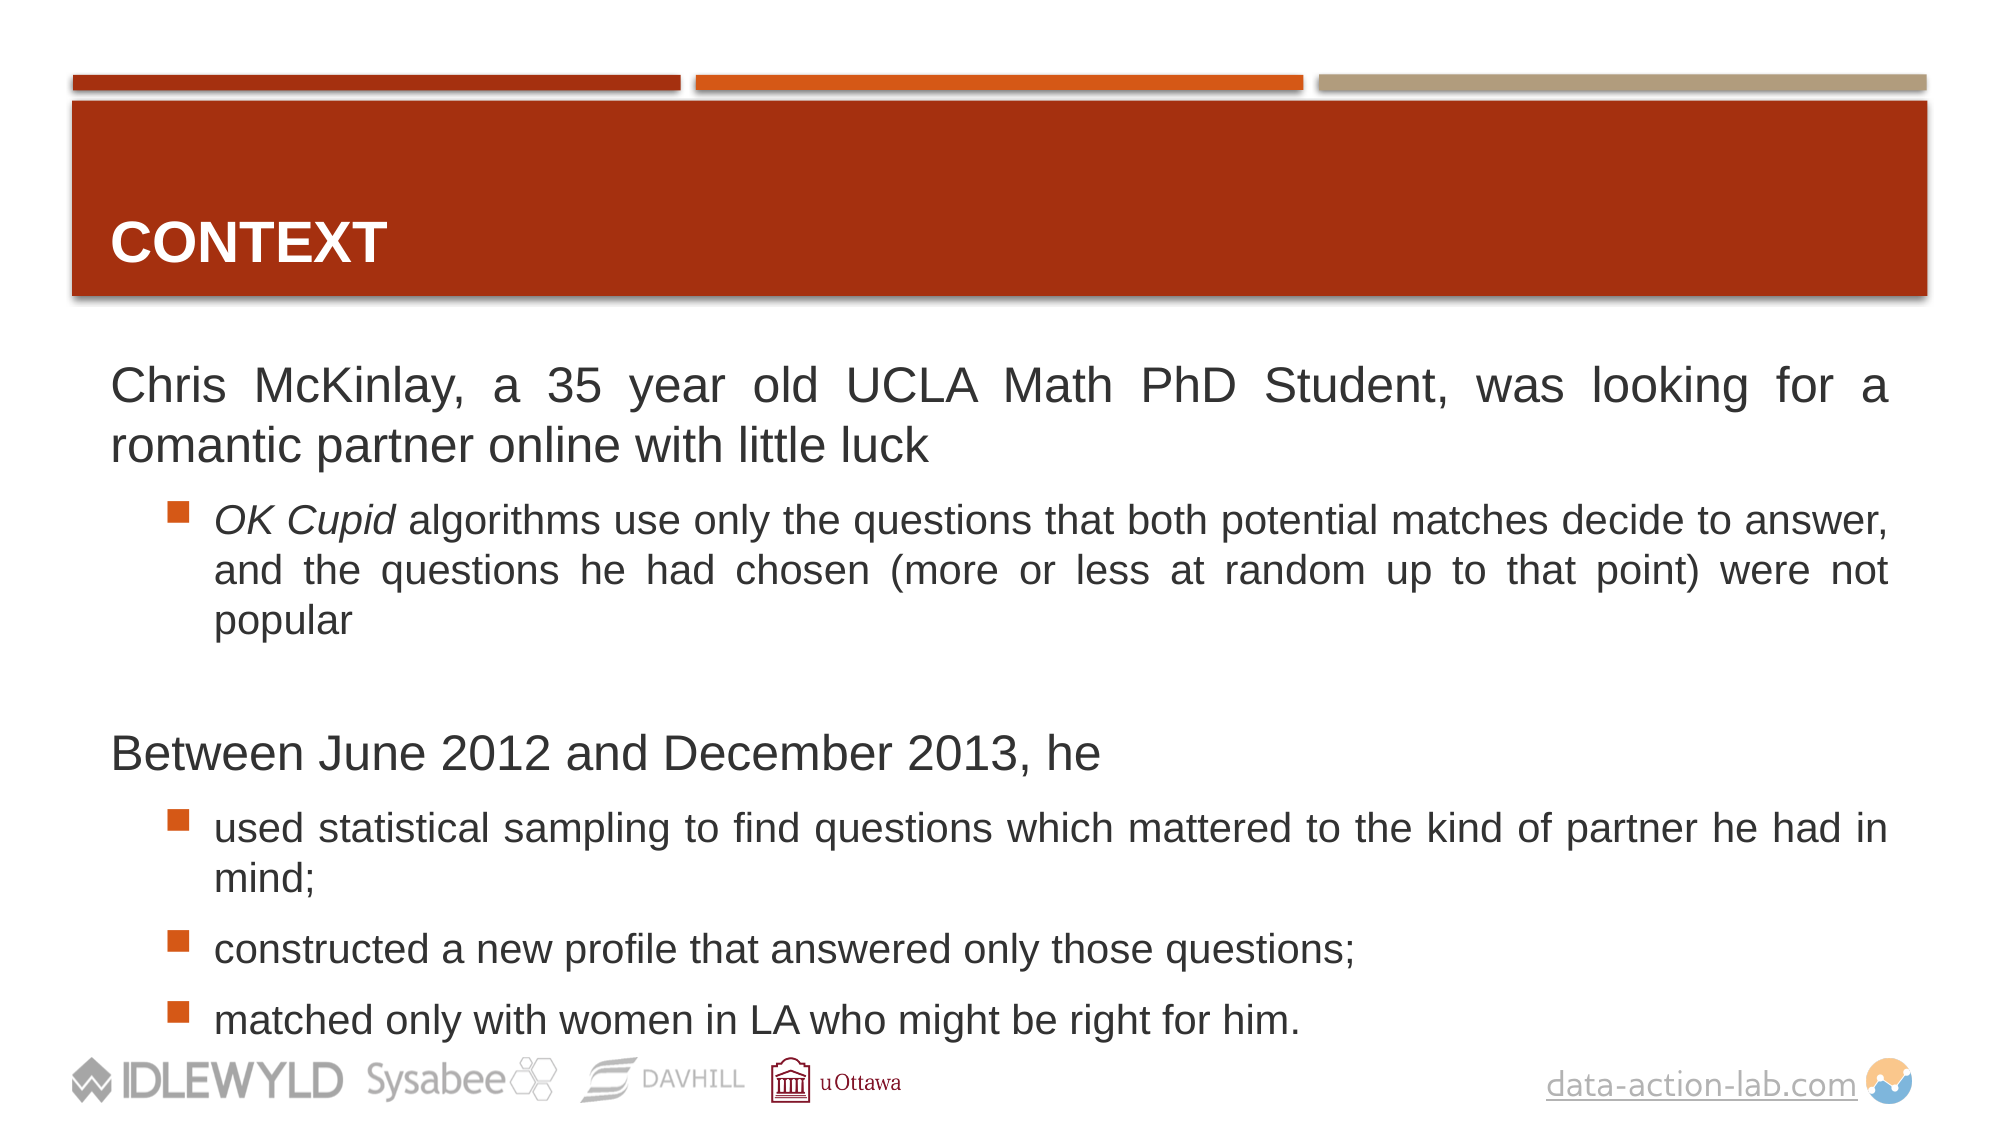

# Context
Chris McKinlay, a 35 year old UCLA Math PhD Student, was looking for a romantic partner online with little luck
OK Cupid algorithms use only the questions that both potential matches decide to answer, and the questions he had chosen (more or less at random up to that point) were not popular

Between June 2012 and December 2013, he
used statistical sampling to find questions which mattered to the kind of partner he had in mind;
constructed a new profile that answered only those questions;
matched only with women in LA who might be right for him.